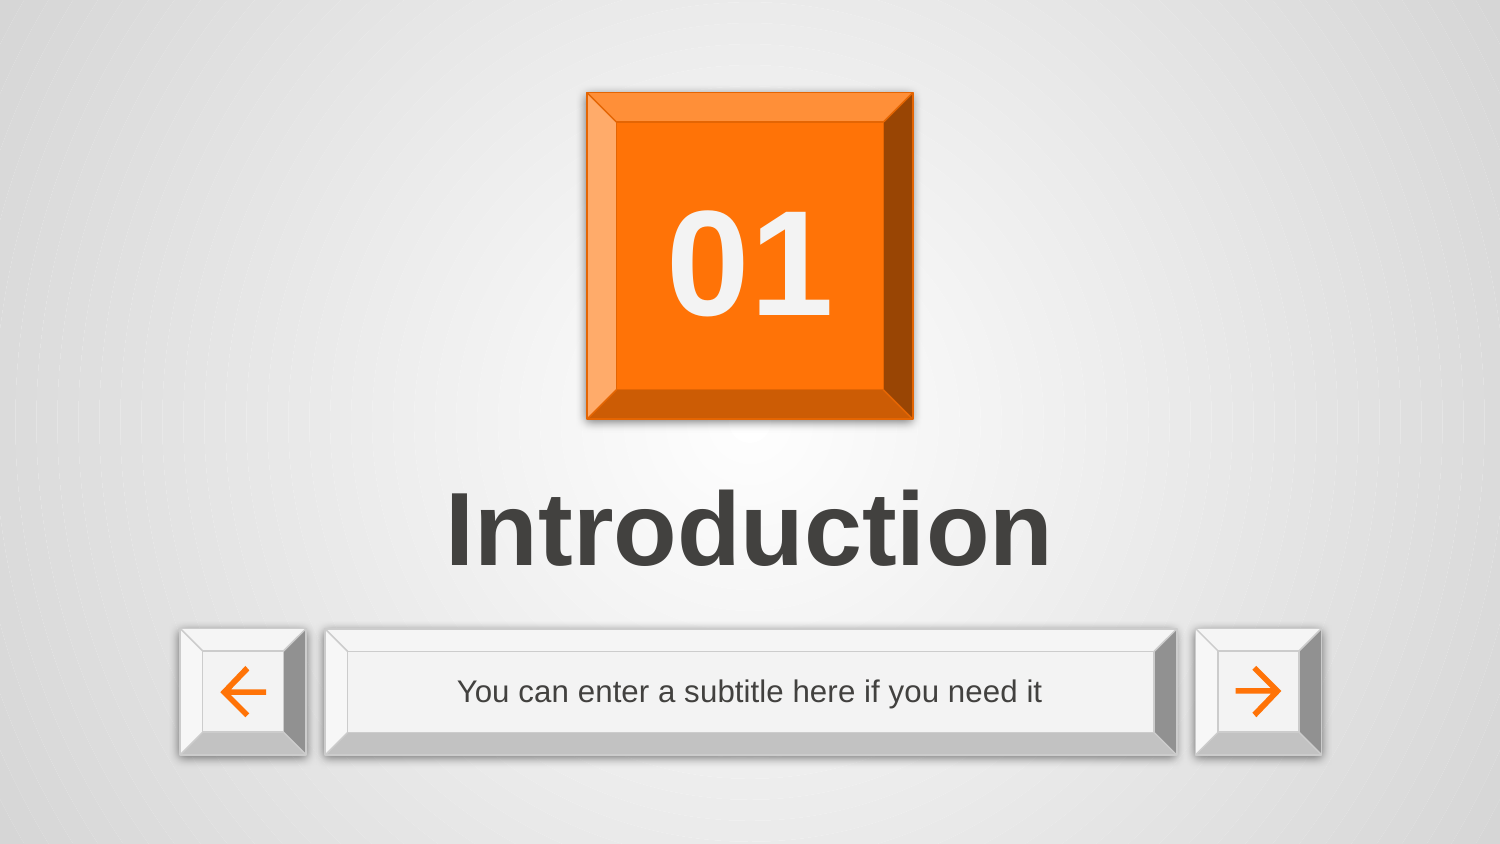

01
# Introduction

You can enter a subtitle here if you need it